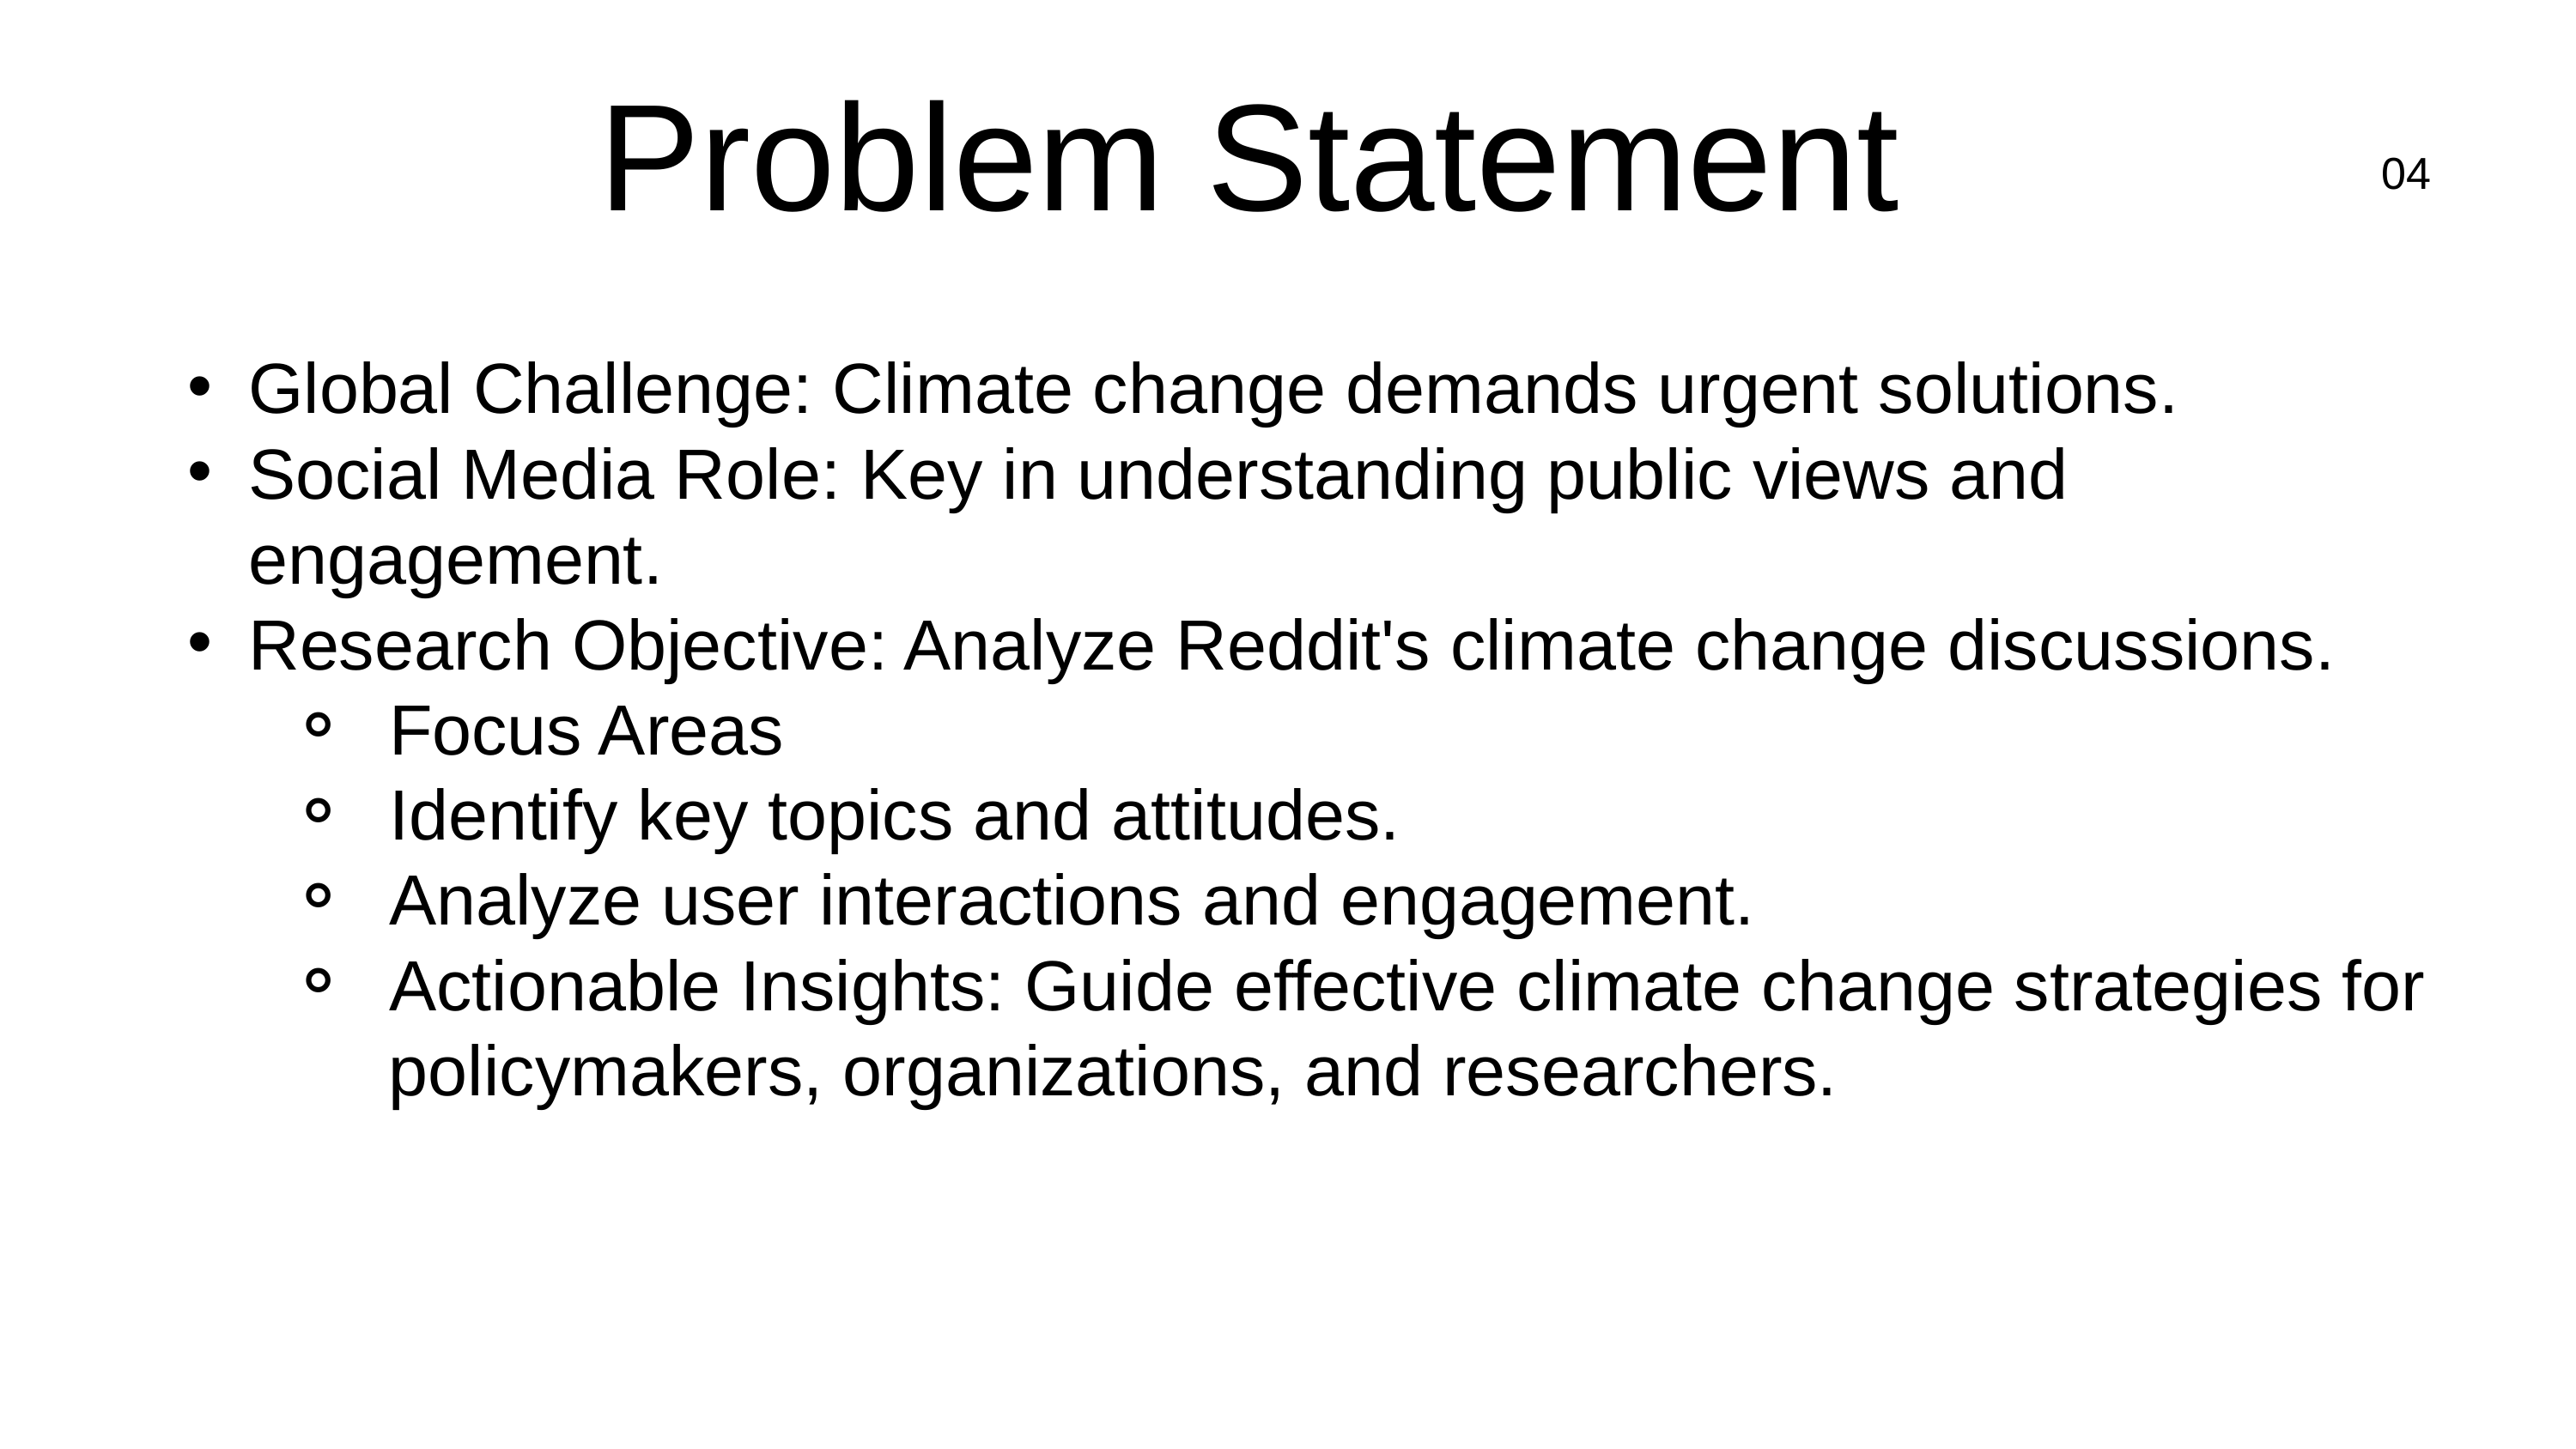

Problem Statement
04
Global Challenge: Climate change demands urgent solutions.​
Social Media Role: Key in understanding public views and engagement.​
Research Objective: Analyze Reddit's climate change discussions.​
 Focus Areas​
 Identify key topics and attitudes.​
 Analyze user interactions and engagement.​
 Actionable Insights: Guide effective climate change strategies for   policymakers, organizations, and researchers.